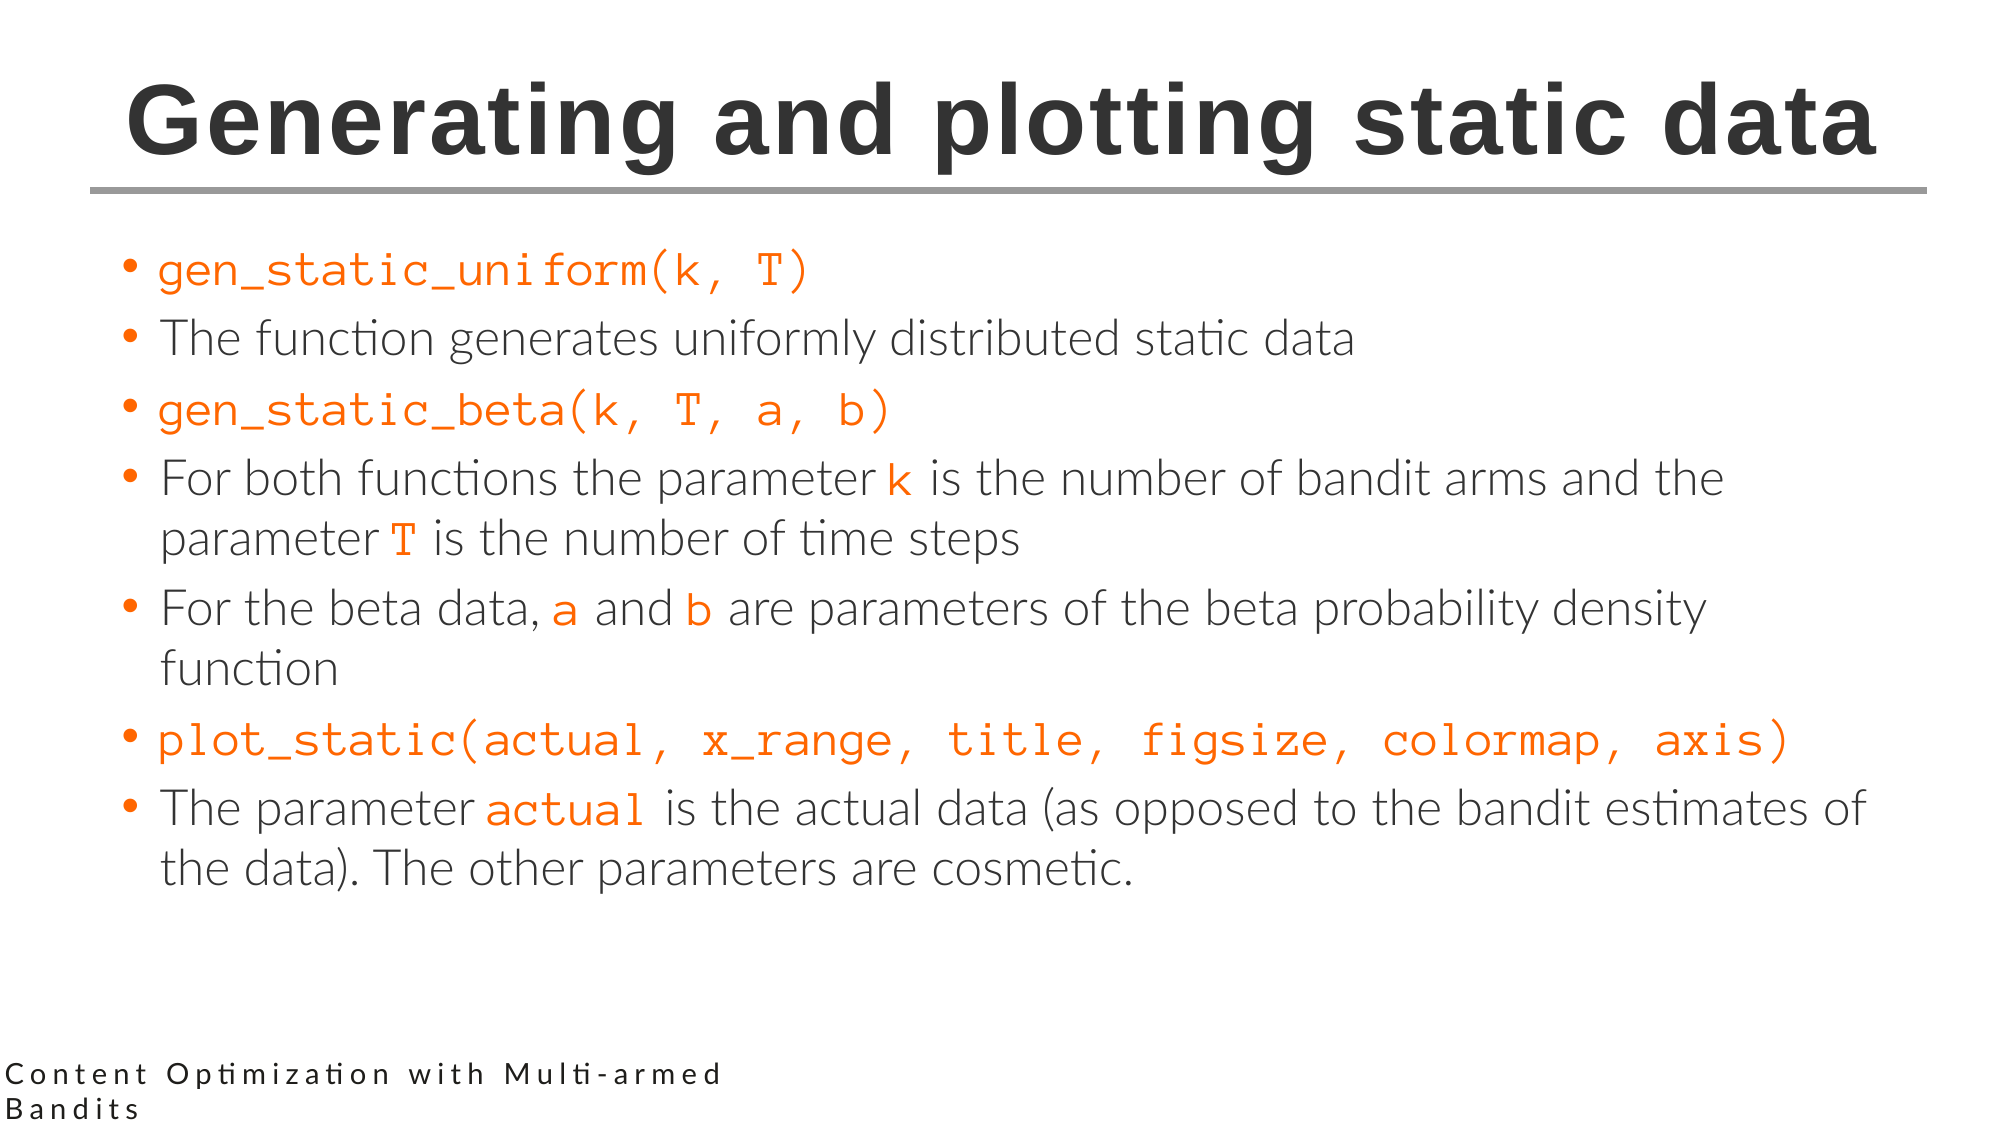

# Generating and plotting static data
gen_static_uniform(k, T)
The function generates uniformly distributed static data
gen_static_beta(k, T, a, b)
For both functions the parameter k is the number of bandit arms and the parameter T is the number of time steps
For the beta data, a and b are parameters of the beta probability density function
plot_static(actual, x_range, title, figsize, colormap, axis)
The parameter actual is the actual data (as opposed to the bandit estimates of the data). The other parameters are cosmetic.